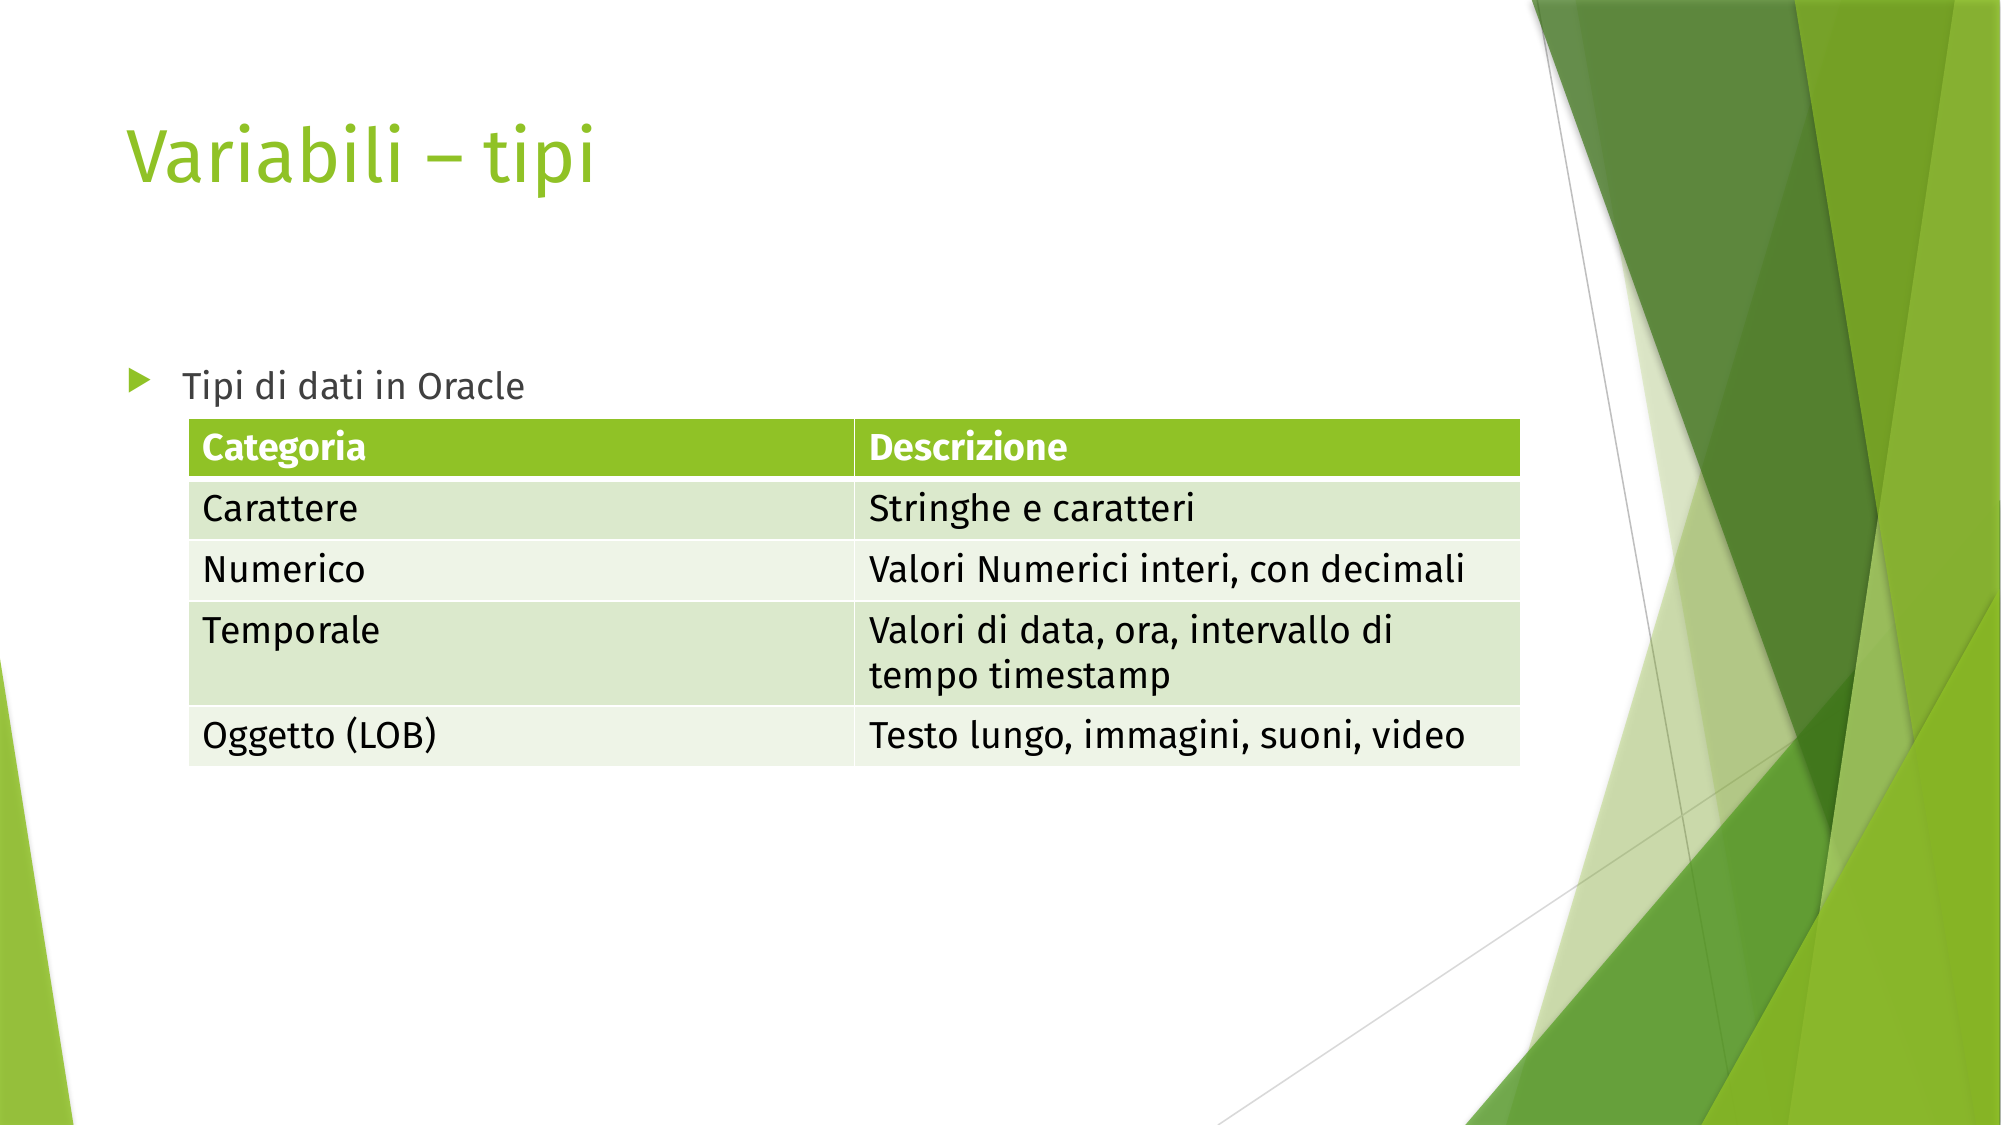

# Variabili – tipi
Tipi di dati in Oracle

| Categoria | Descrizione |
| --- | --- |
| Carattere | Stringhe e caratteri |
| Numerico | Valori Numerici interi, con decimali |
| Temporale | Valori di data, ora, intervallo di tempo timestamp |
| Oggetto (LOB) | Testo lungo, immagini, suoni, video |